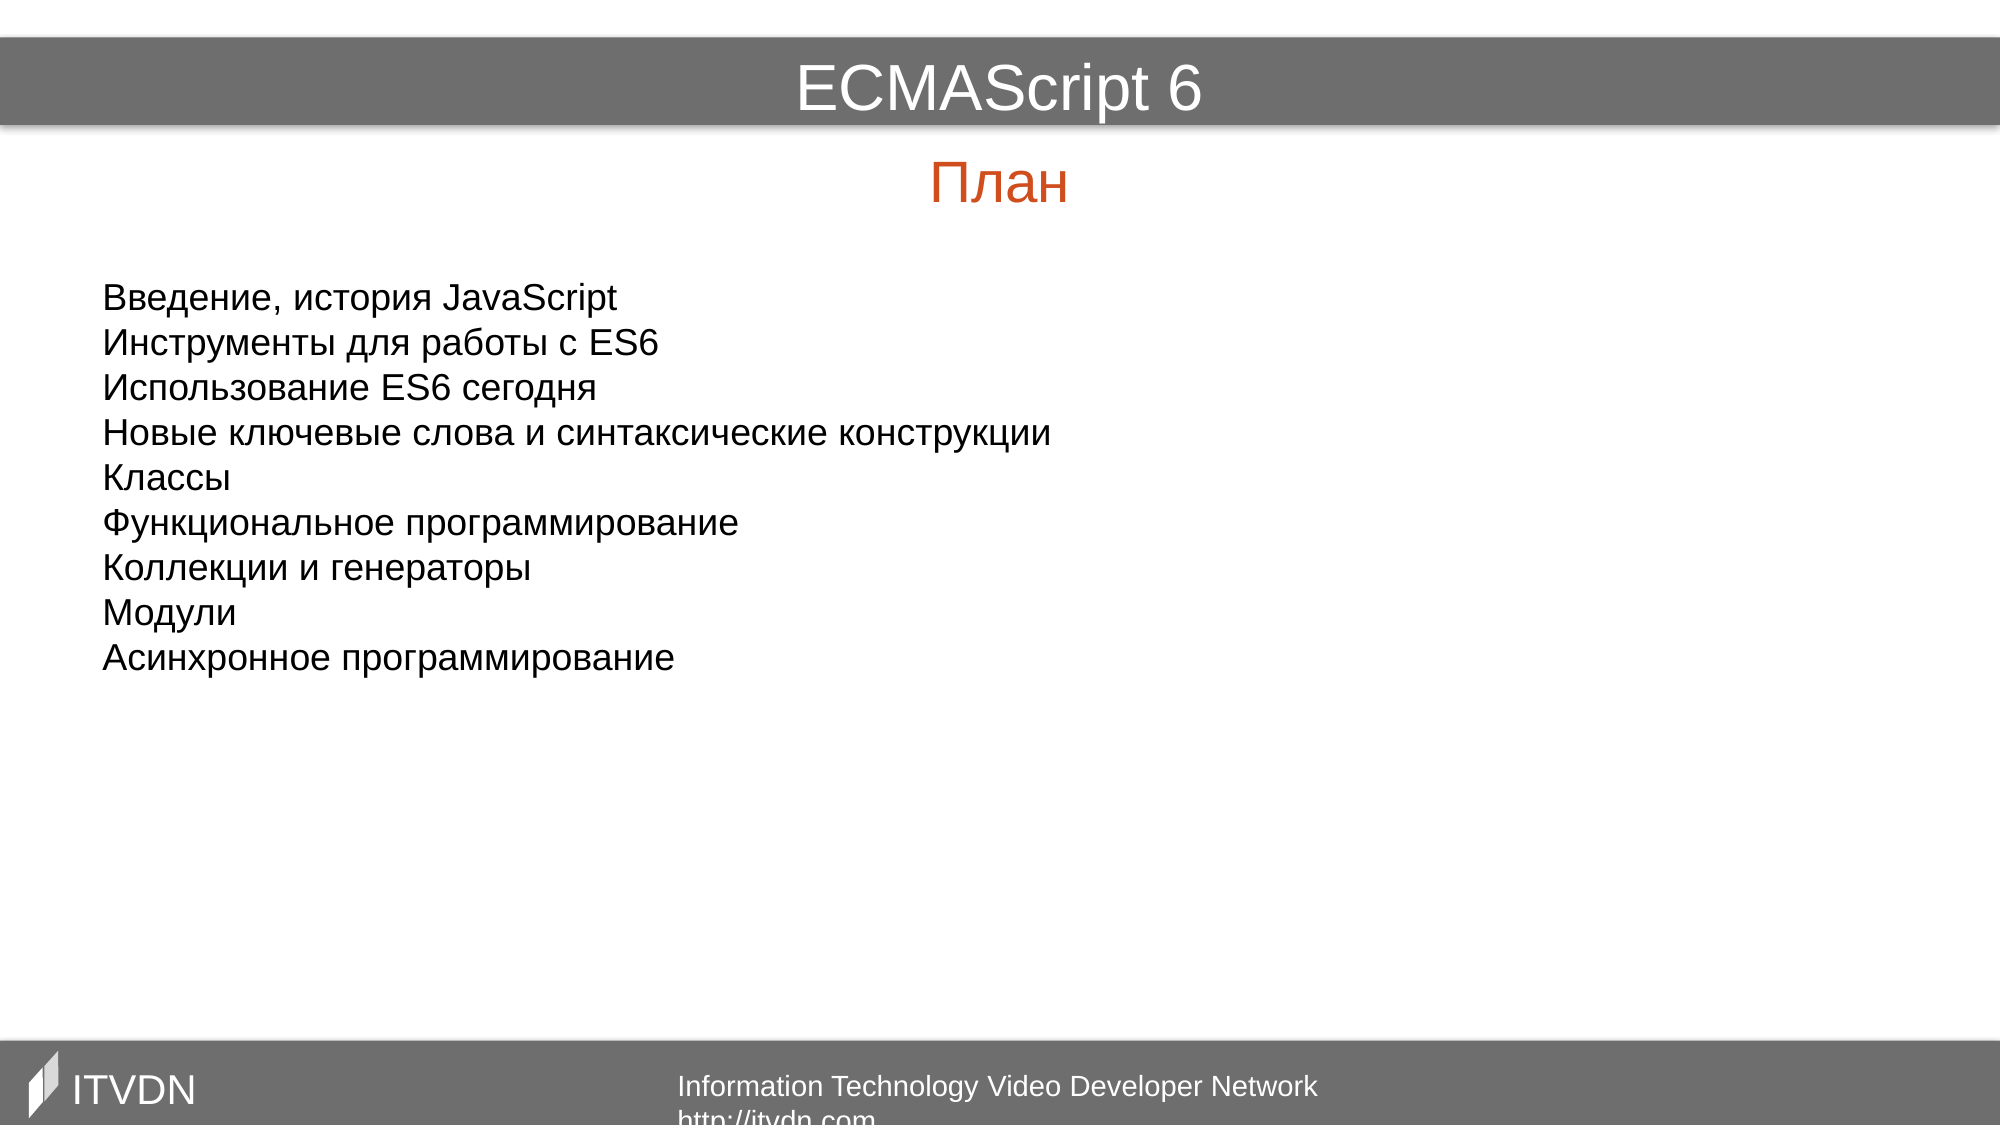

ECMAScript 6
План
Введение, история JavaScript
Инструменты для работы с ES6
Использование ES6 сегодня
Новые ключевые слова и синтаксические конструкции
Классы
Функциональное программирование
Коллекции и генераторы
Модули
Асинхронное программирование

ITVDN
Information Technology Video Developer Network                                                       http://itvdn.com